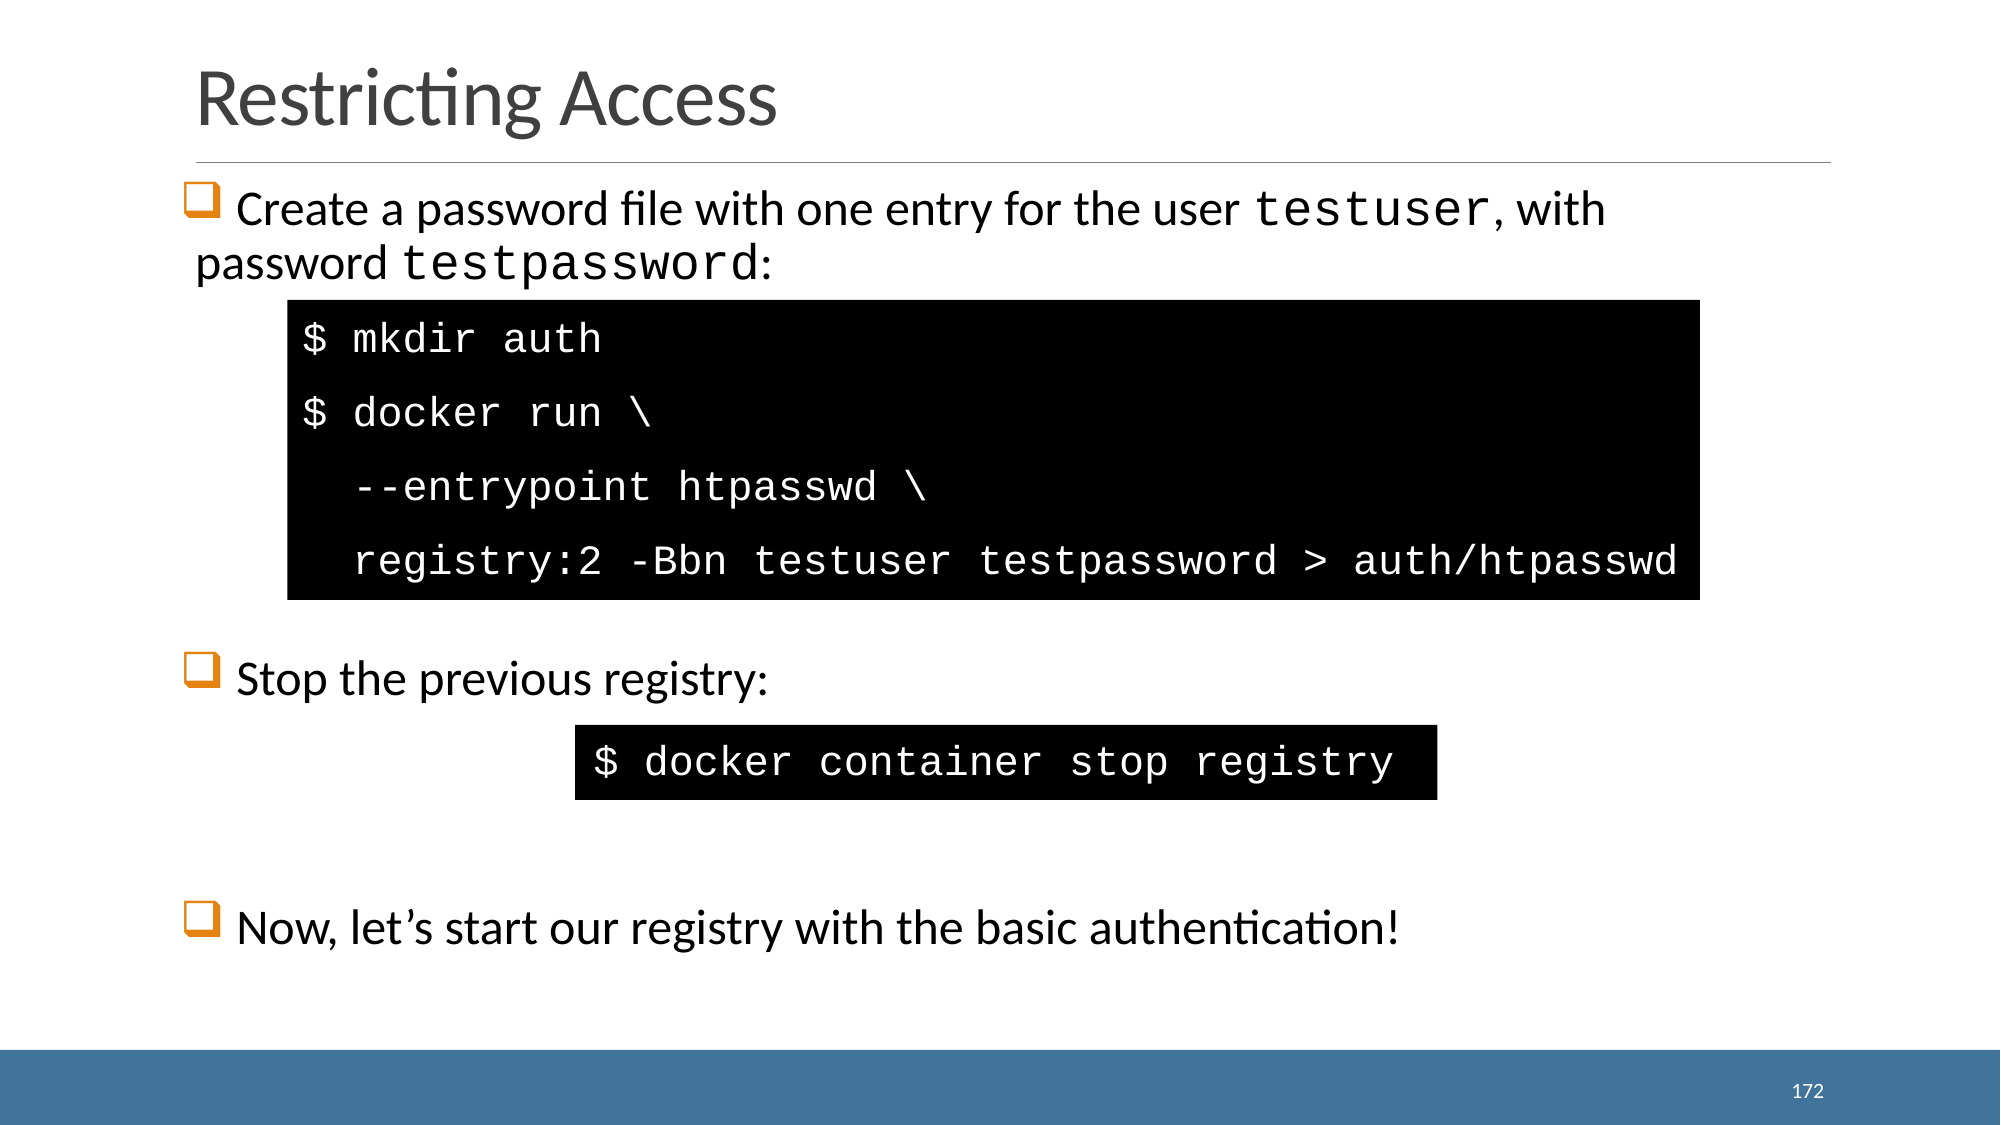

# Restricting Access
 Create a password file with one entry for the user testuser, with password testpassword:

 Stop the previous registry:

 Now, let’s start our registry with the basic authentication!
$ mkdir auth
$ docker run \
  --entrypoint htpasswd \
  registry:2 -Bbn testuser testpassword > auth/htpasswd
$ docker container stop registry

172